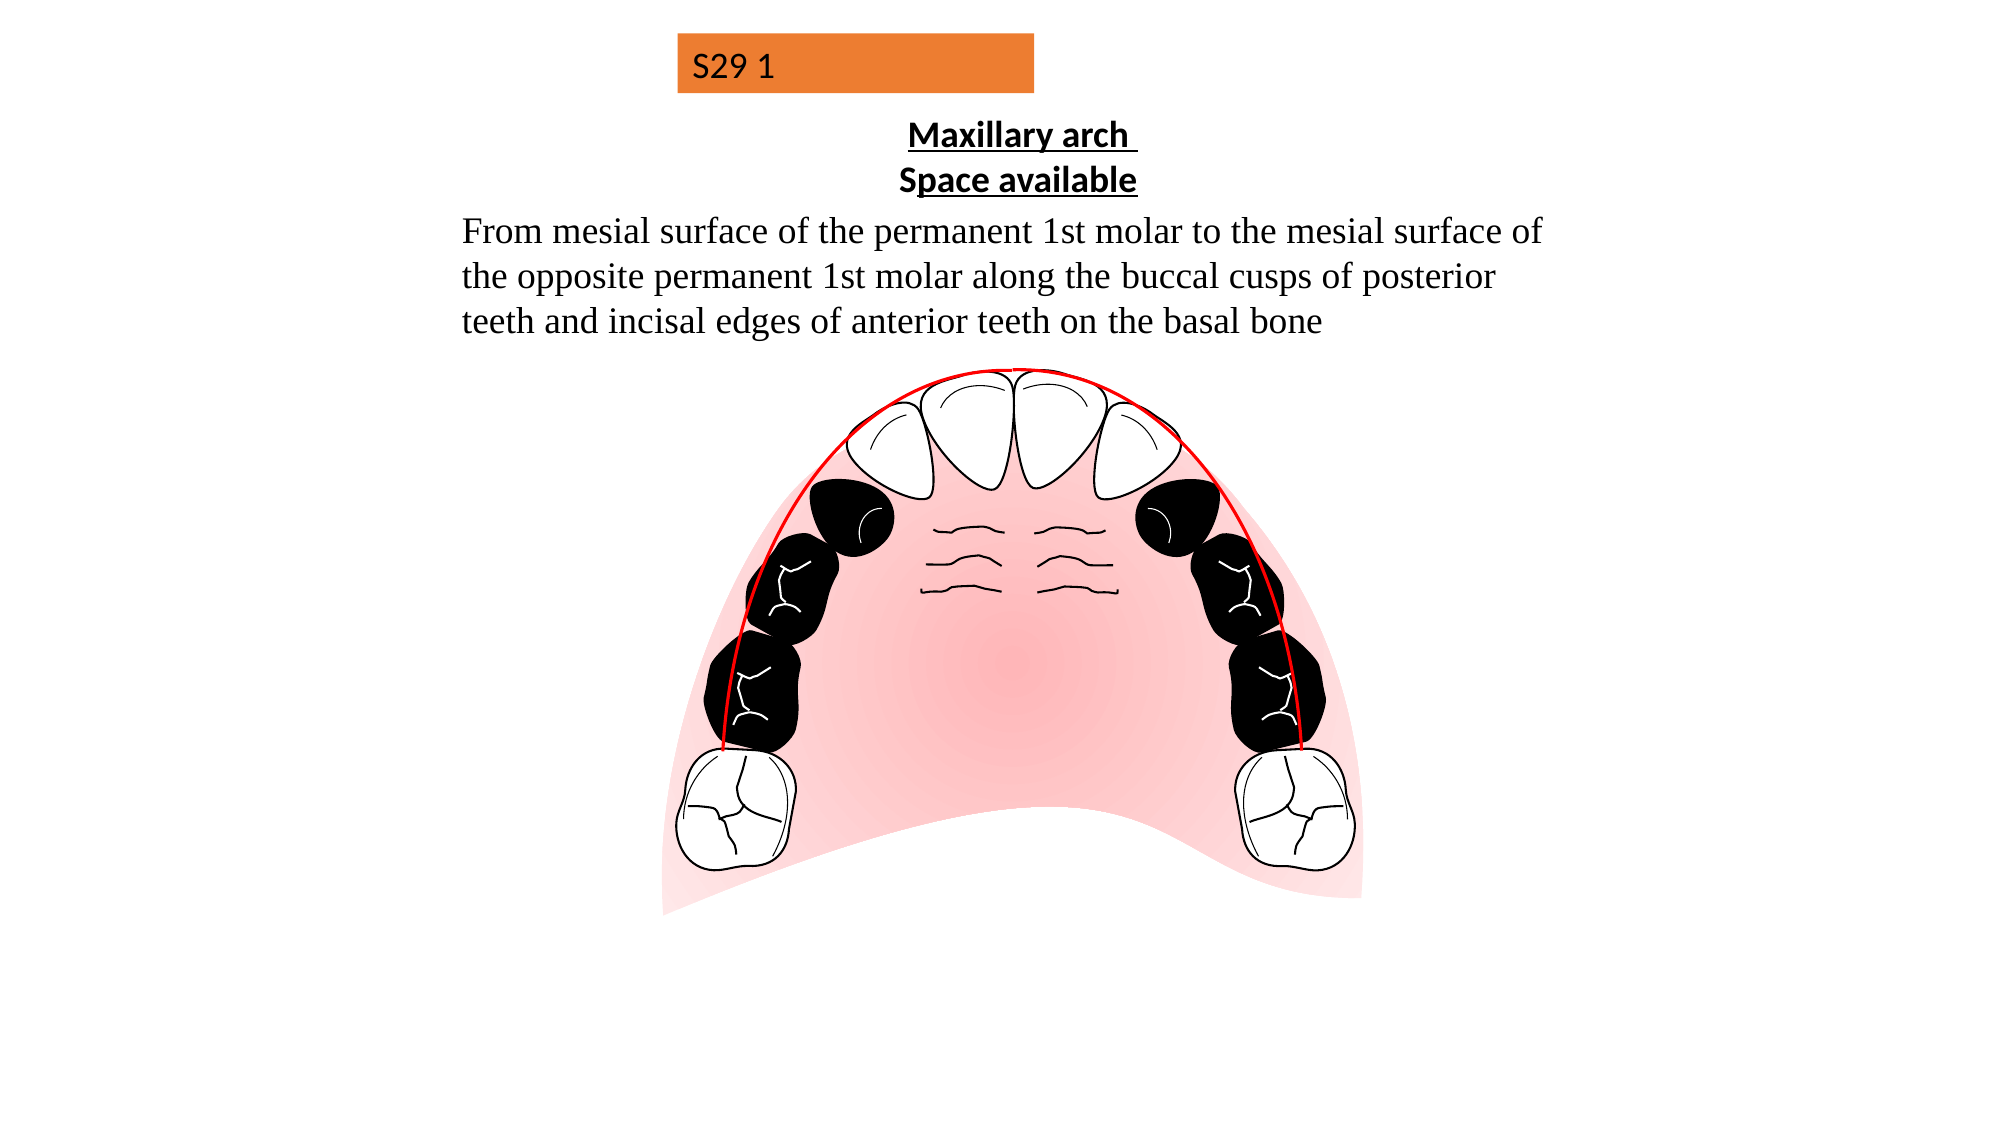

S29 1
                                       Maxillary arch
                                      Space available

From mesial surface of the permanent 1st molar to the mesial surface of the opposite permanent 1st molar along the buccal cusps of posterior teeth and incisal edges of anterior teeth on the basal bone